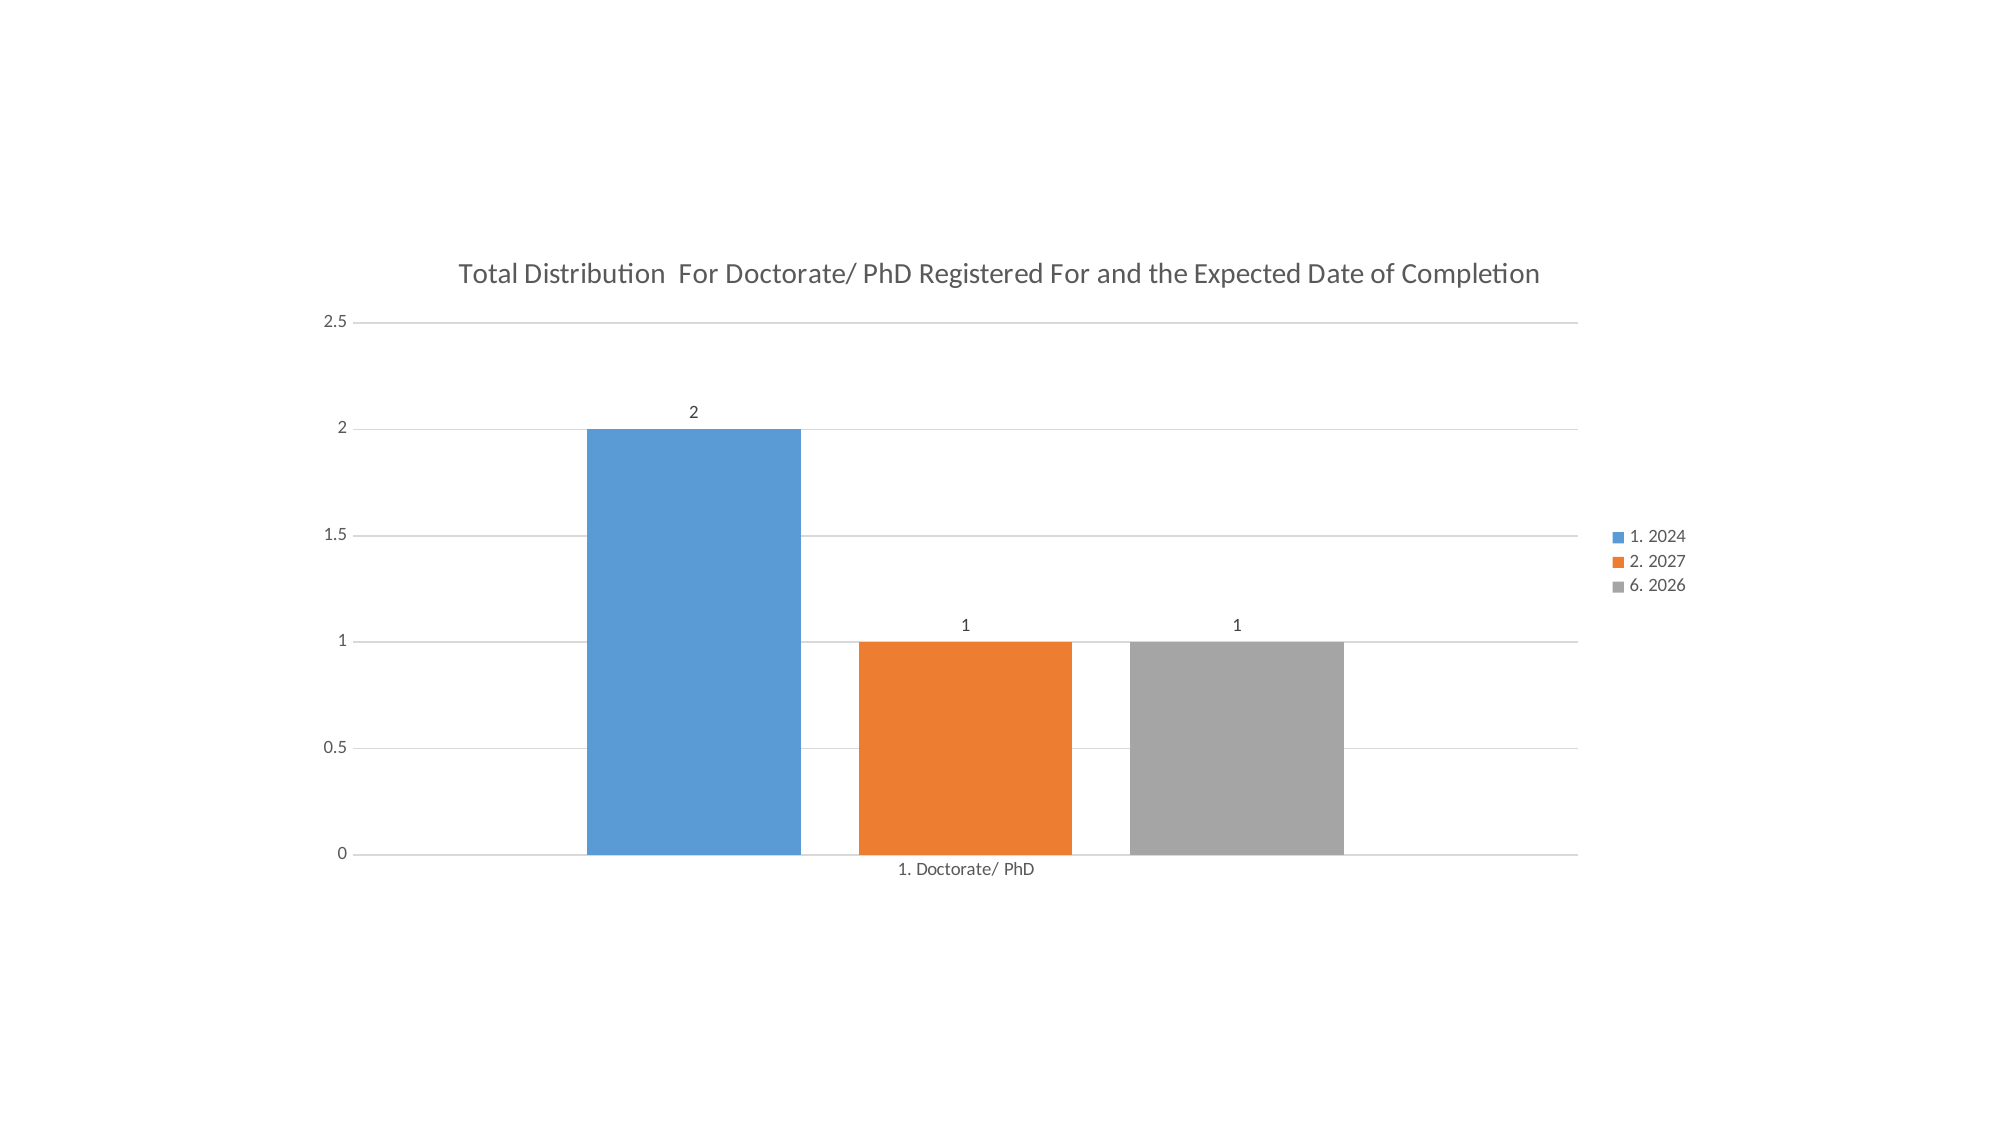

### Chart: Total Distribution  For Doctorate/ PhD Registered For and the Expected Date of Completion

| Category | 1. 2024 | 2. 2027 | 6. 2026 |
|---|---|---|---|
| 1. Doctorate/ PhD | 2.0 | 1.0 | 1.0 |